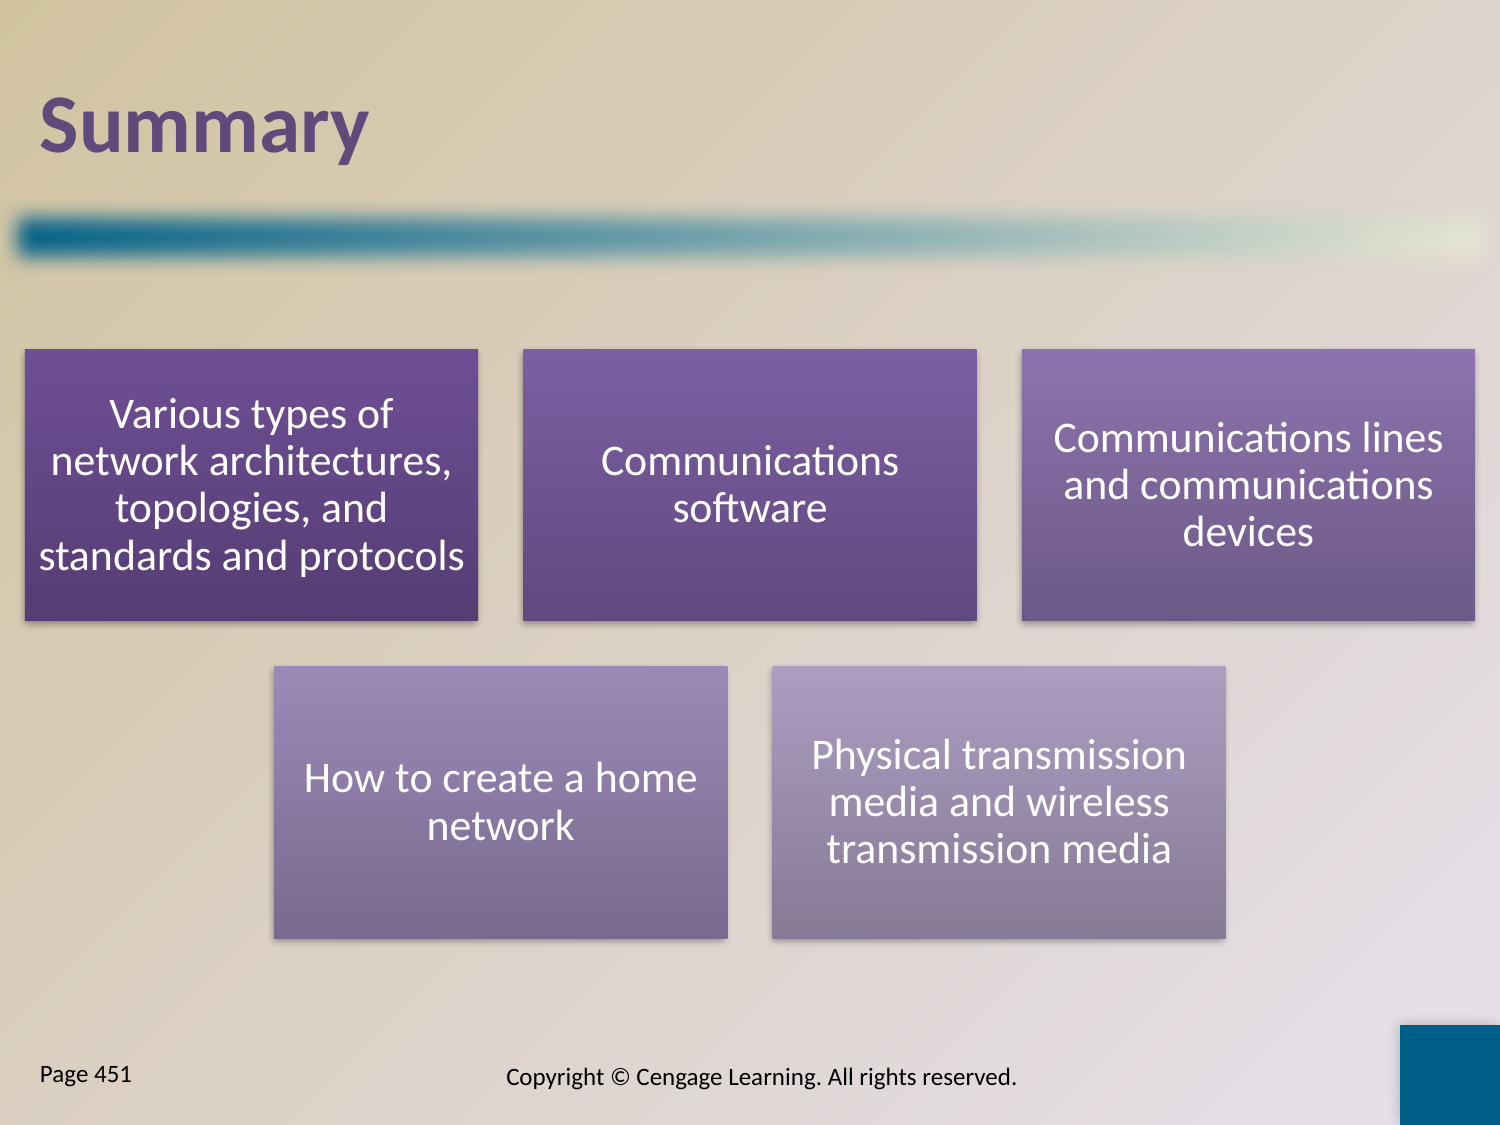

# Summary
Various types of network architectures, topologies, and standards and protocols
Communications software
Communications lines and communications devices
How to create a home network
Physical transmission media and wireless transmission media
Copyright © Cengage Learning. All rights reserved.
Page 451